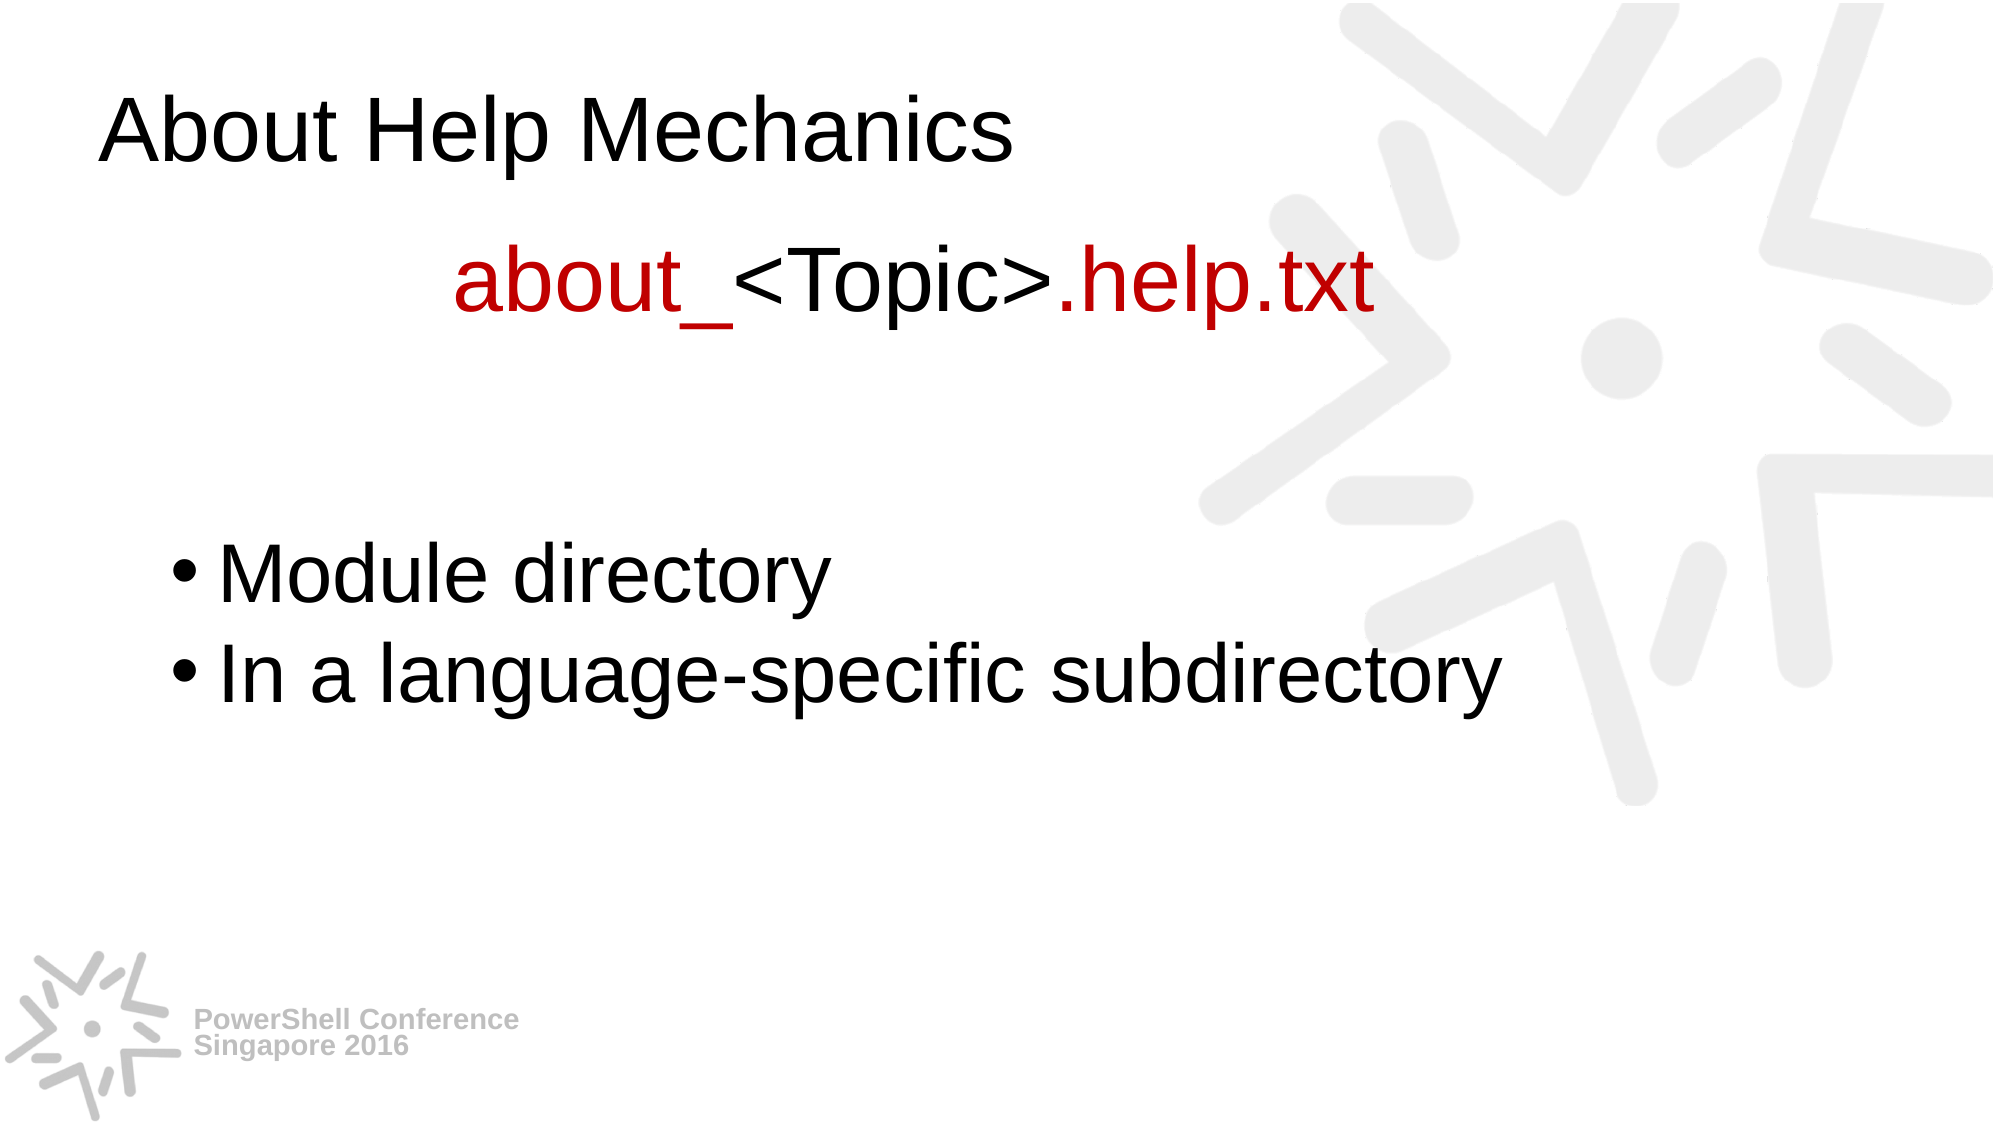

About Help Mechanics
# about_<Topic>.help.txt
Module directory
In a language-specific subdirectory